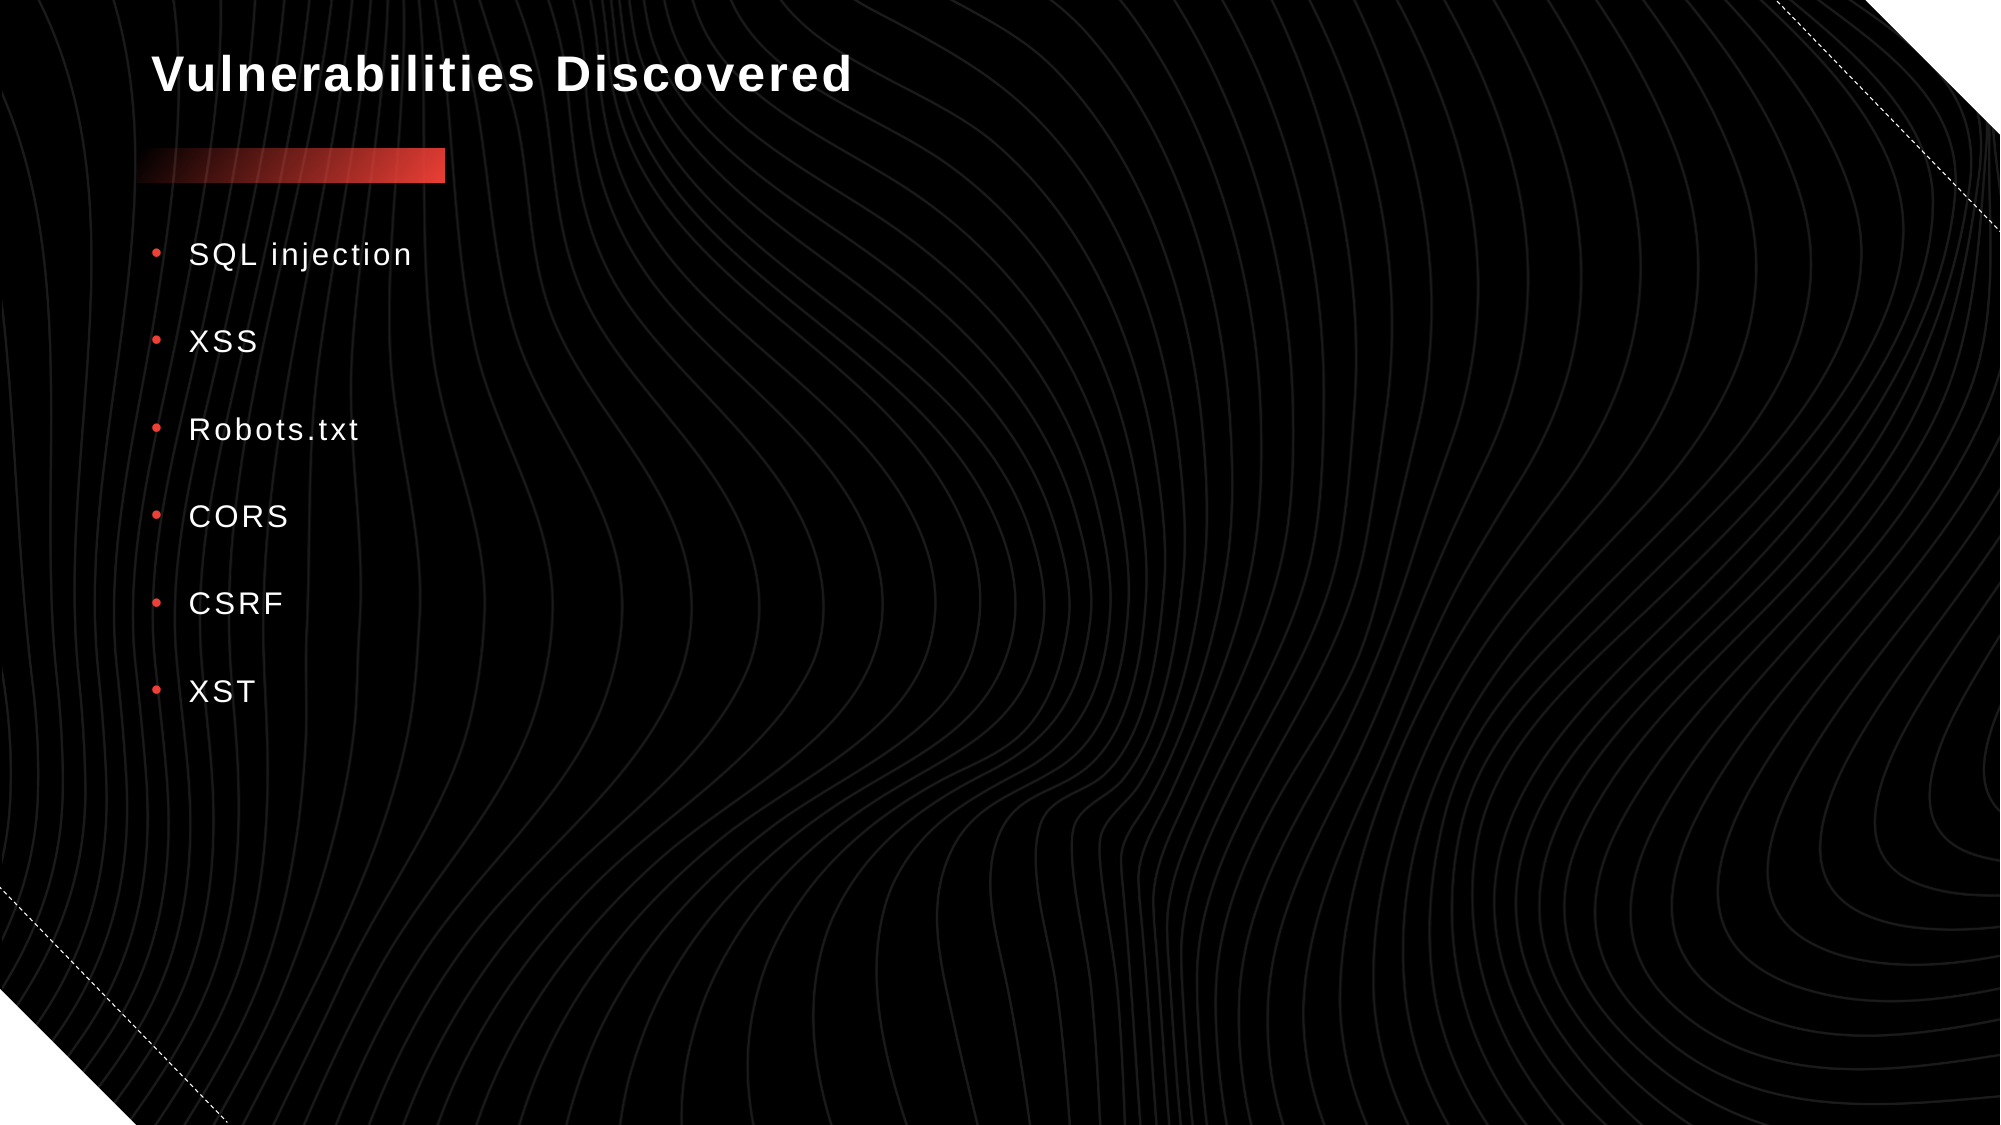

# Vulnerabilities Discovered
SQL injection
XSS
Robots.txt
CORS
CSRF
XST